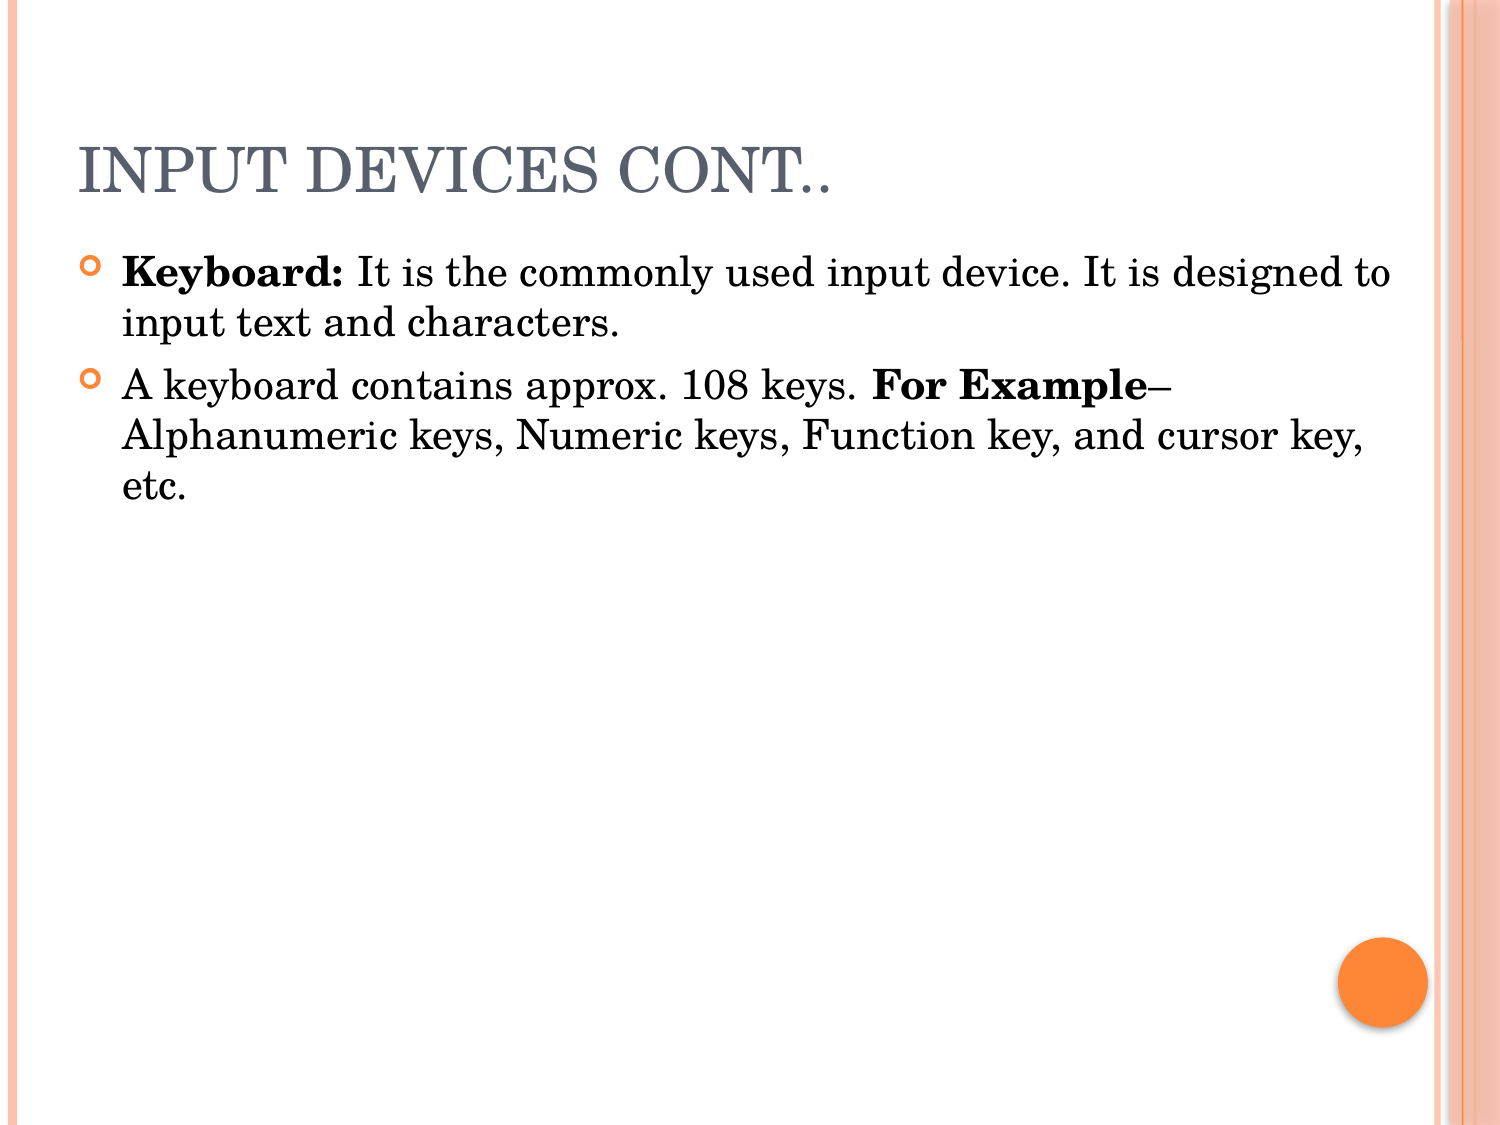

# Input Devices cont..
Keyboard: It is the commonly used input device. It is designed to input text and characters.
A keyboard contains approx. 108 keys. For Example– Alphanumeric keys, Numeric keys, Function key, and cursor key, etc.